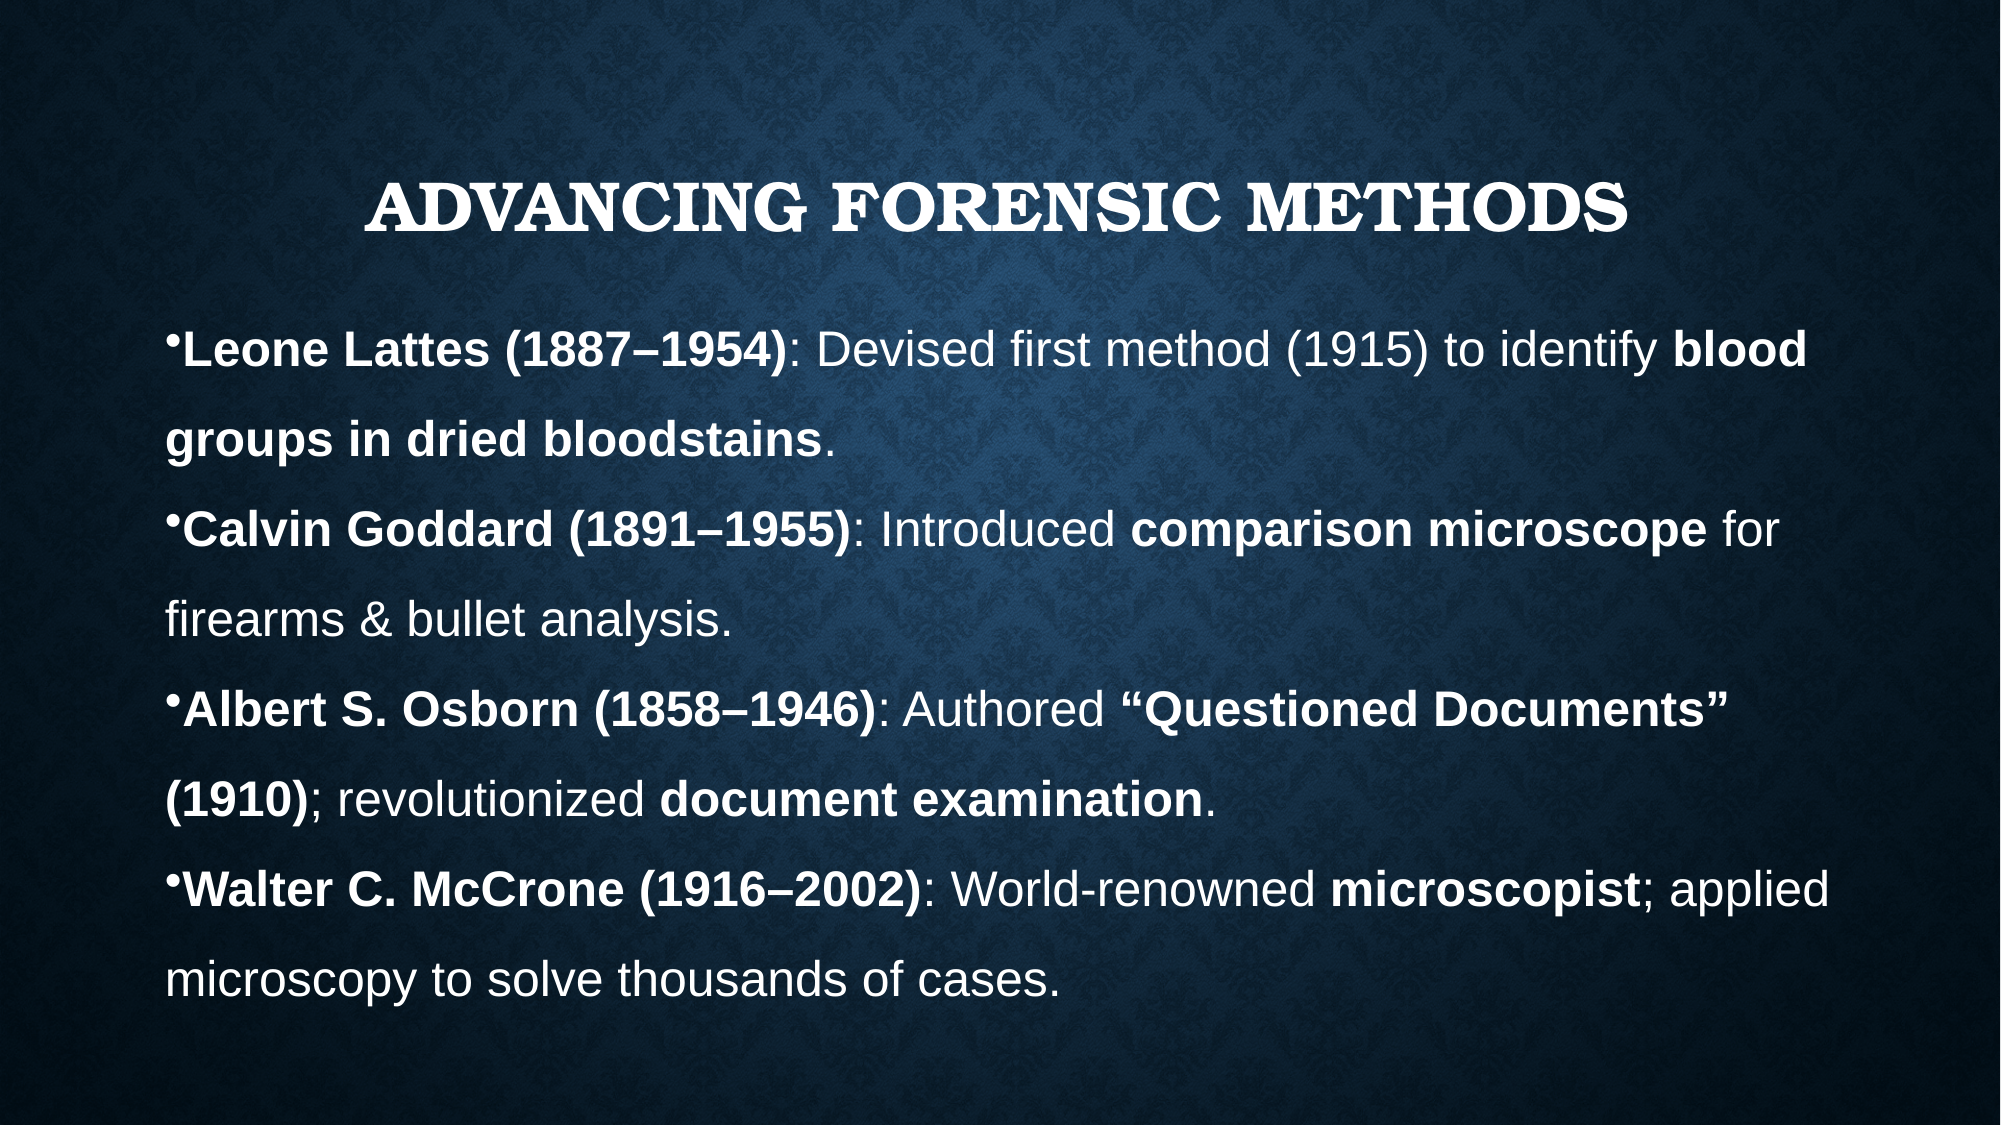

# Advancing Forensic Methods
Leone Lattes (1887–1954): Devised first method (1915) to identify blood groups in dried bloodstains.
Calvin Goddard (1891–1955): Introduced comparison microscope for firearms & bullet analysis.
Albert S. Osborn (1858–1946): Authored “Questioned Documents” (1910); revolutionized document examination.
Walter C. McCrone (1916–2002): World-renowned microscopist; applied microscopy to solve thousands of cases.